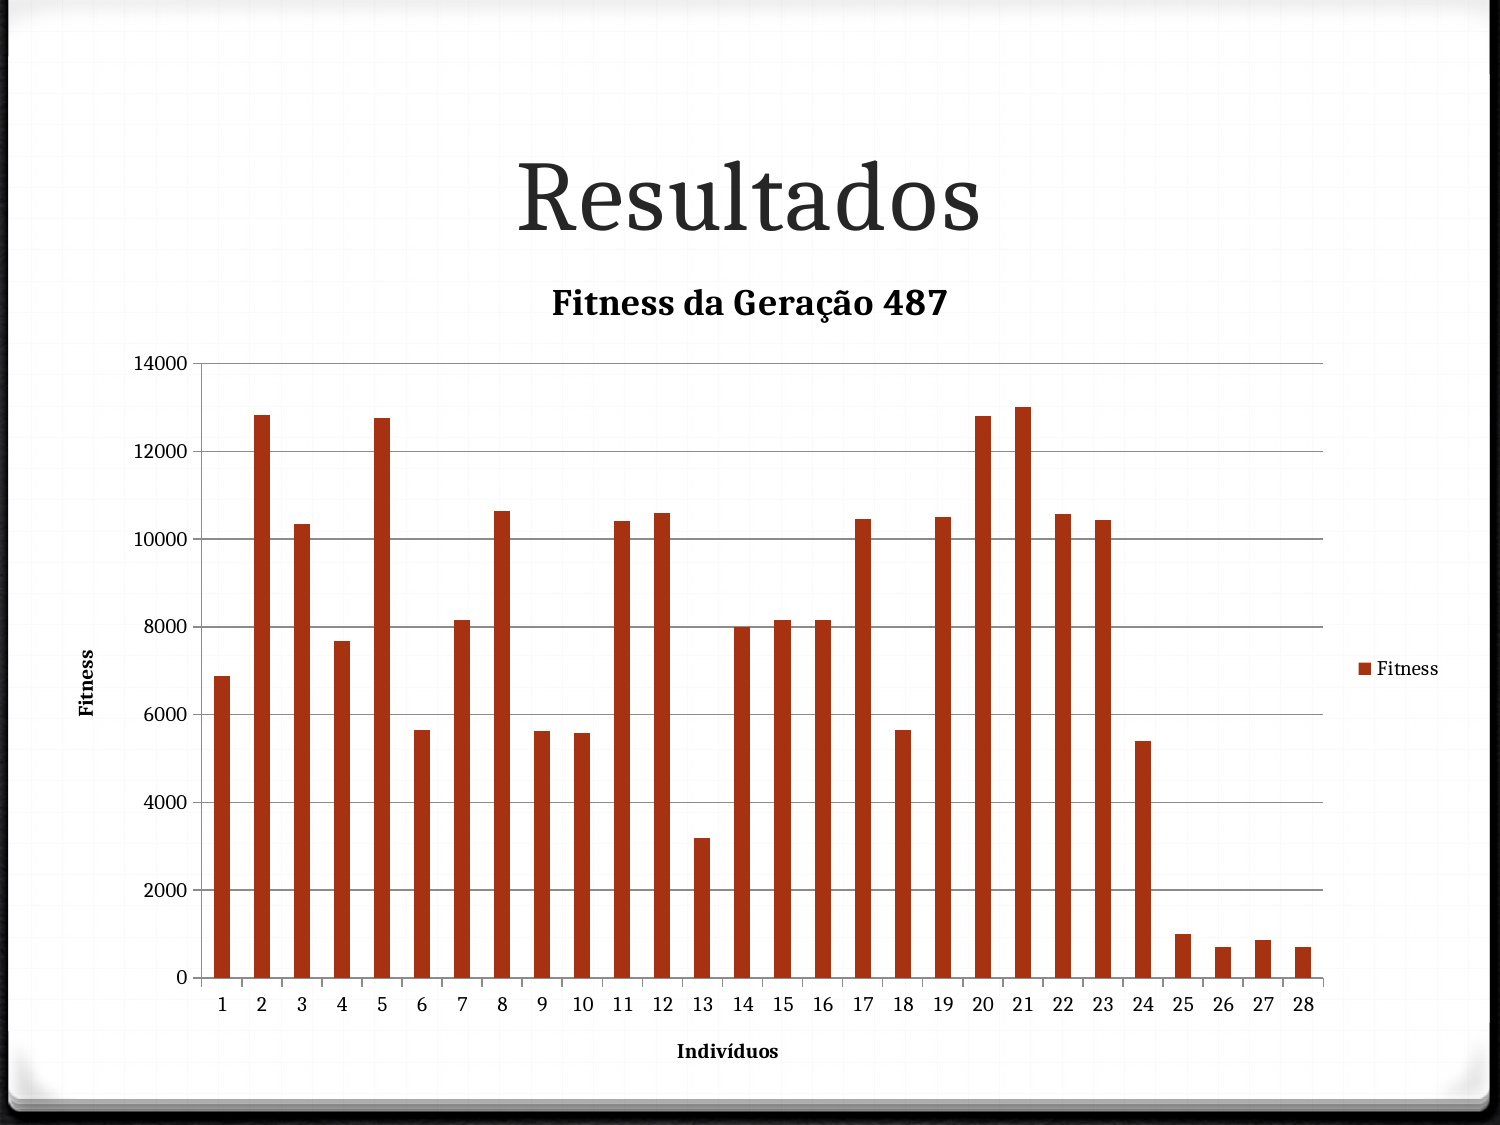

# Resultados

### Chart: Fitness da Geração 487

| Category |  |
|---|---|